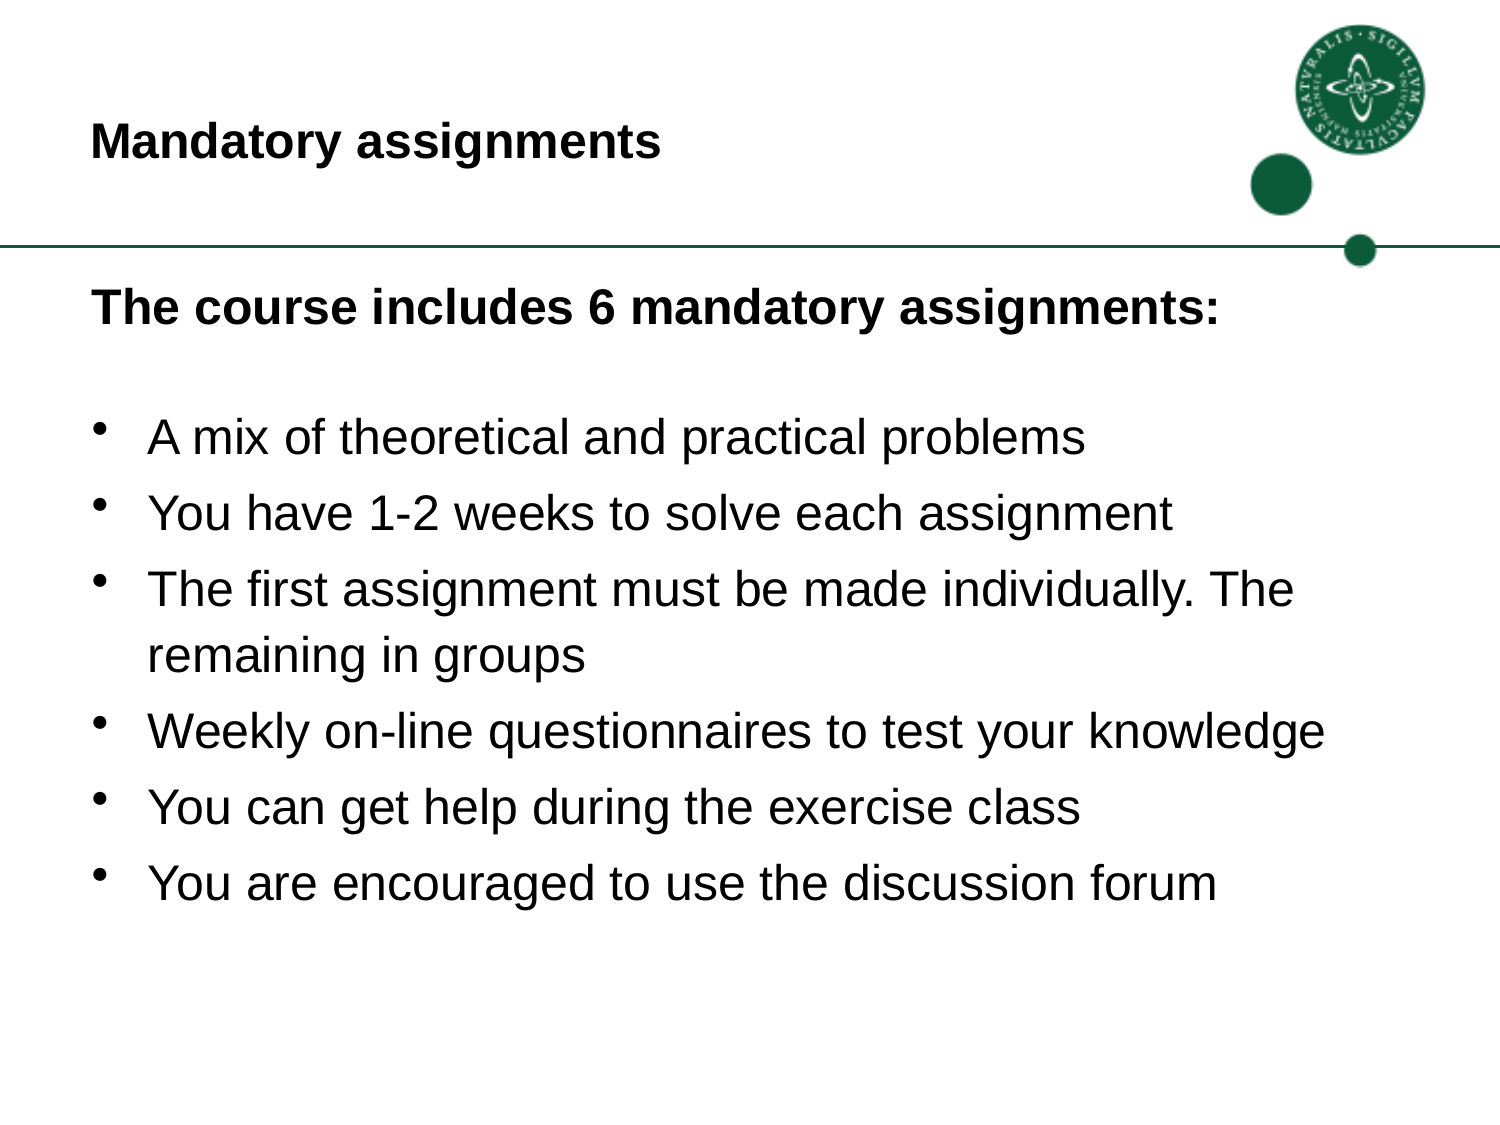

# Mandatory assignments
The course includes 6 mandatory assignments:
A mix of theoretical and practical problems
You have 1-2 weeks to solve each assignment
The first assignment must be made individually. The remaining in groups
Weekly on-line questionnaires to test your knowledge
You can get help during the exercise class
You are encouraged to use the discussion forum